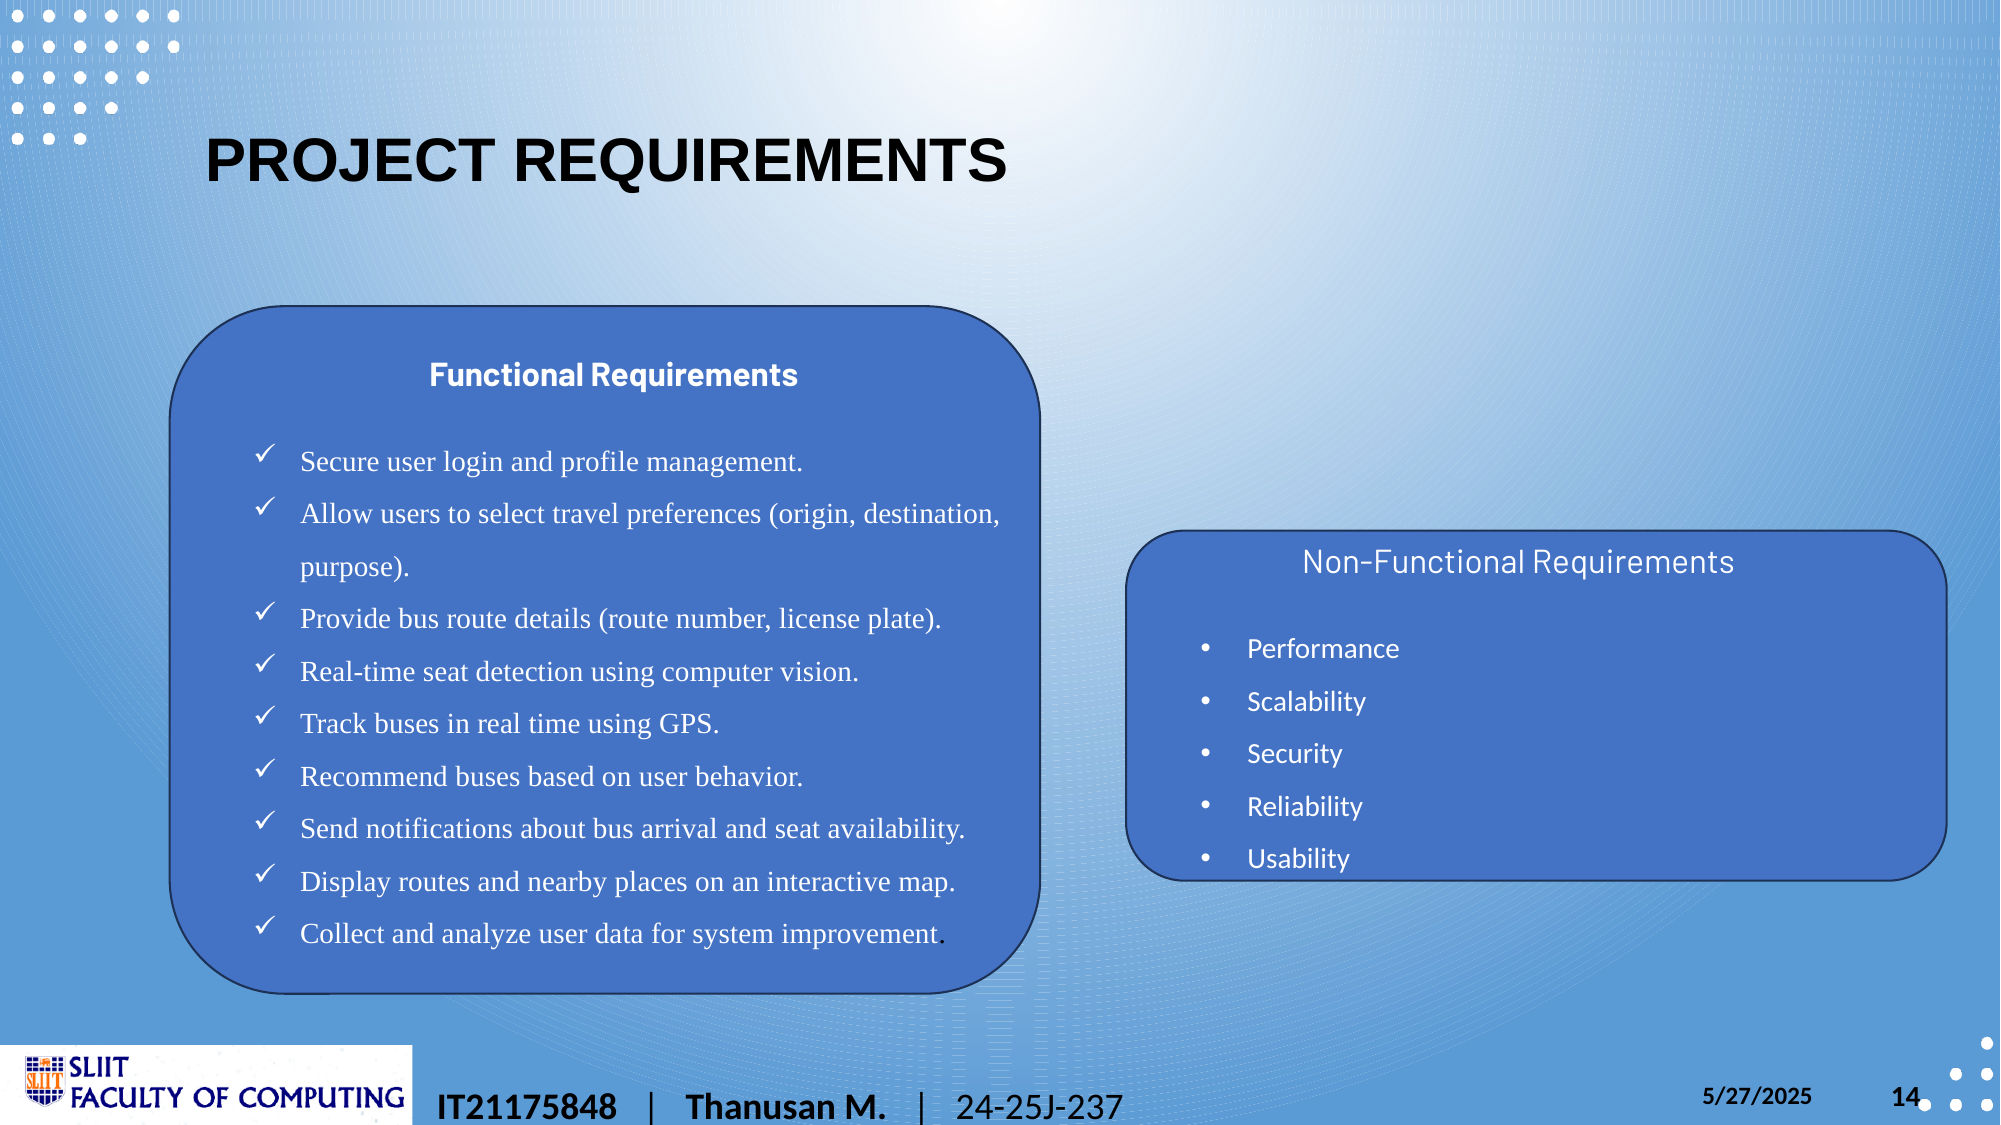

PROJECT REQUIREMENTS

               Functional Requirements

Secure user login and profile management.
Allow users to select travel preferences (origin, destination, purpose).
Provide bus route details (route number, license plate).
Real-time seat detection using computer vision.
Track buses in real time using GPS.
Recommend buses based on user behavior.
Send notifications about bus arrival and seat availability.
Display routes and nearby places on an interactive map.
Collect and analyze user data for system improvement.
               Non-Functional Requirements

Performance
Scalability
Security
Reliability
Usability

IT21175848   |   Thanusan M.   |   24-25J-237